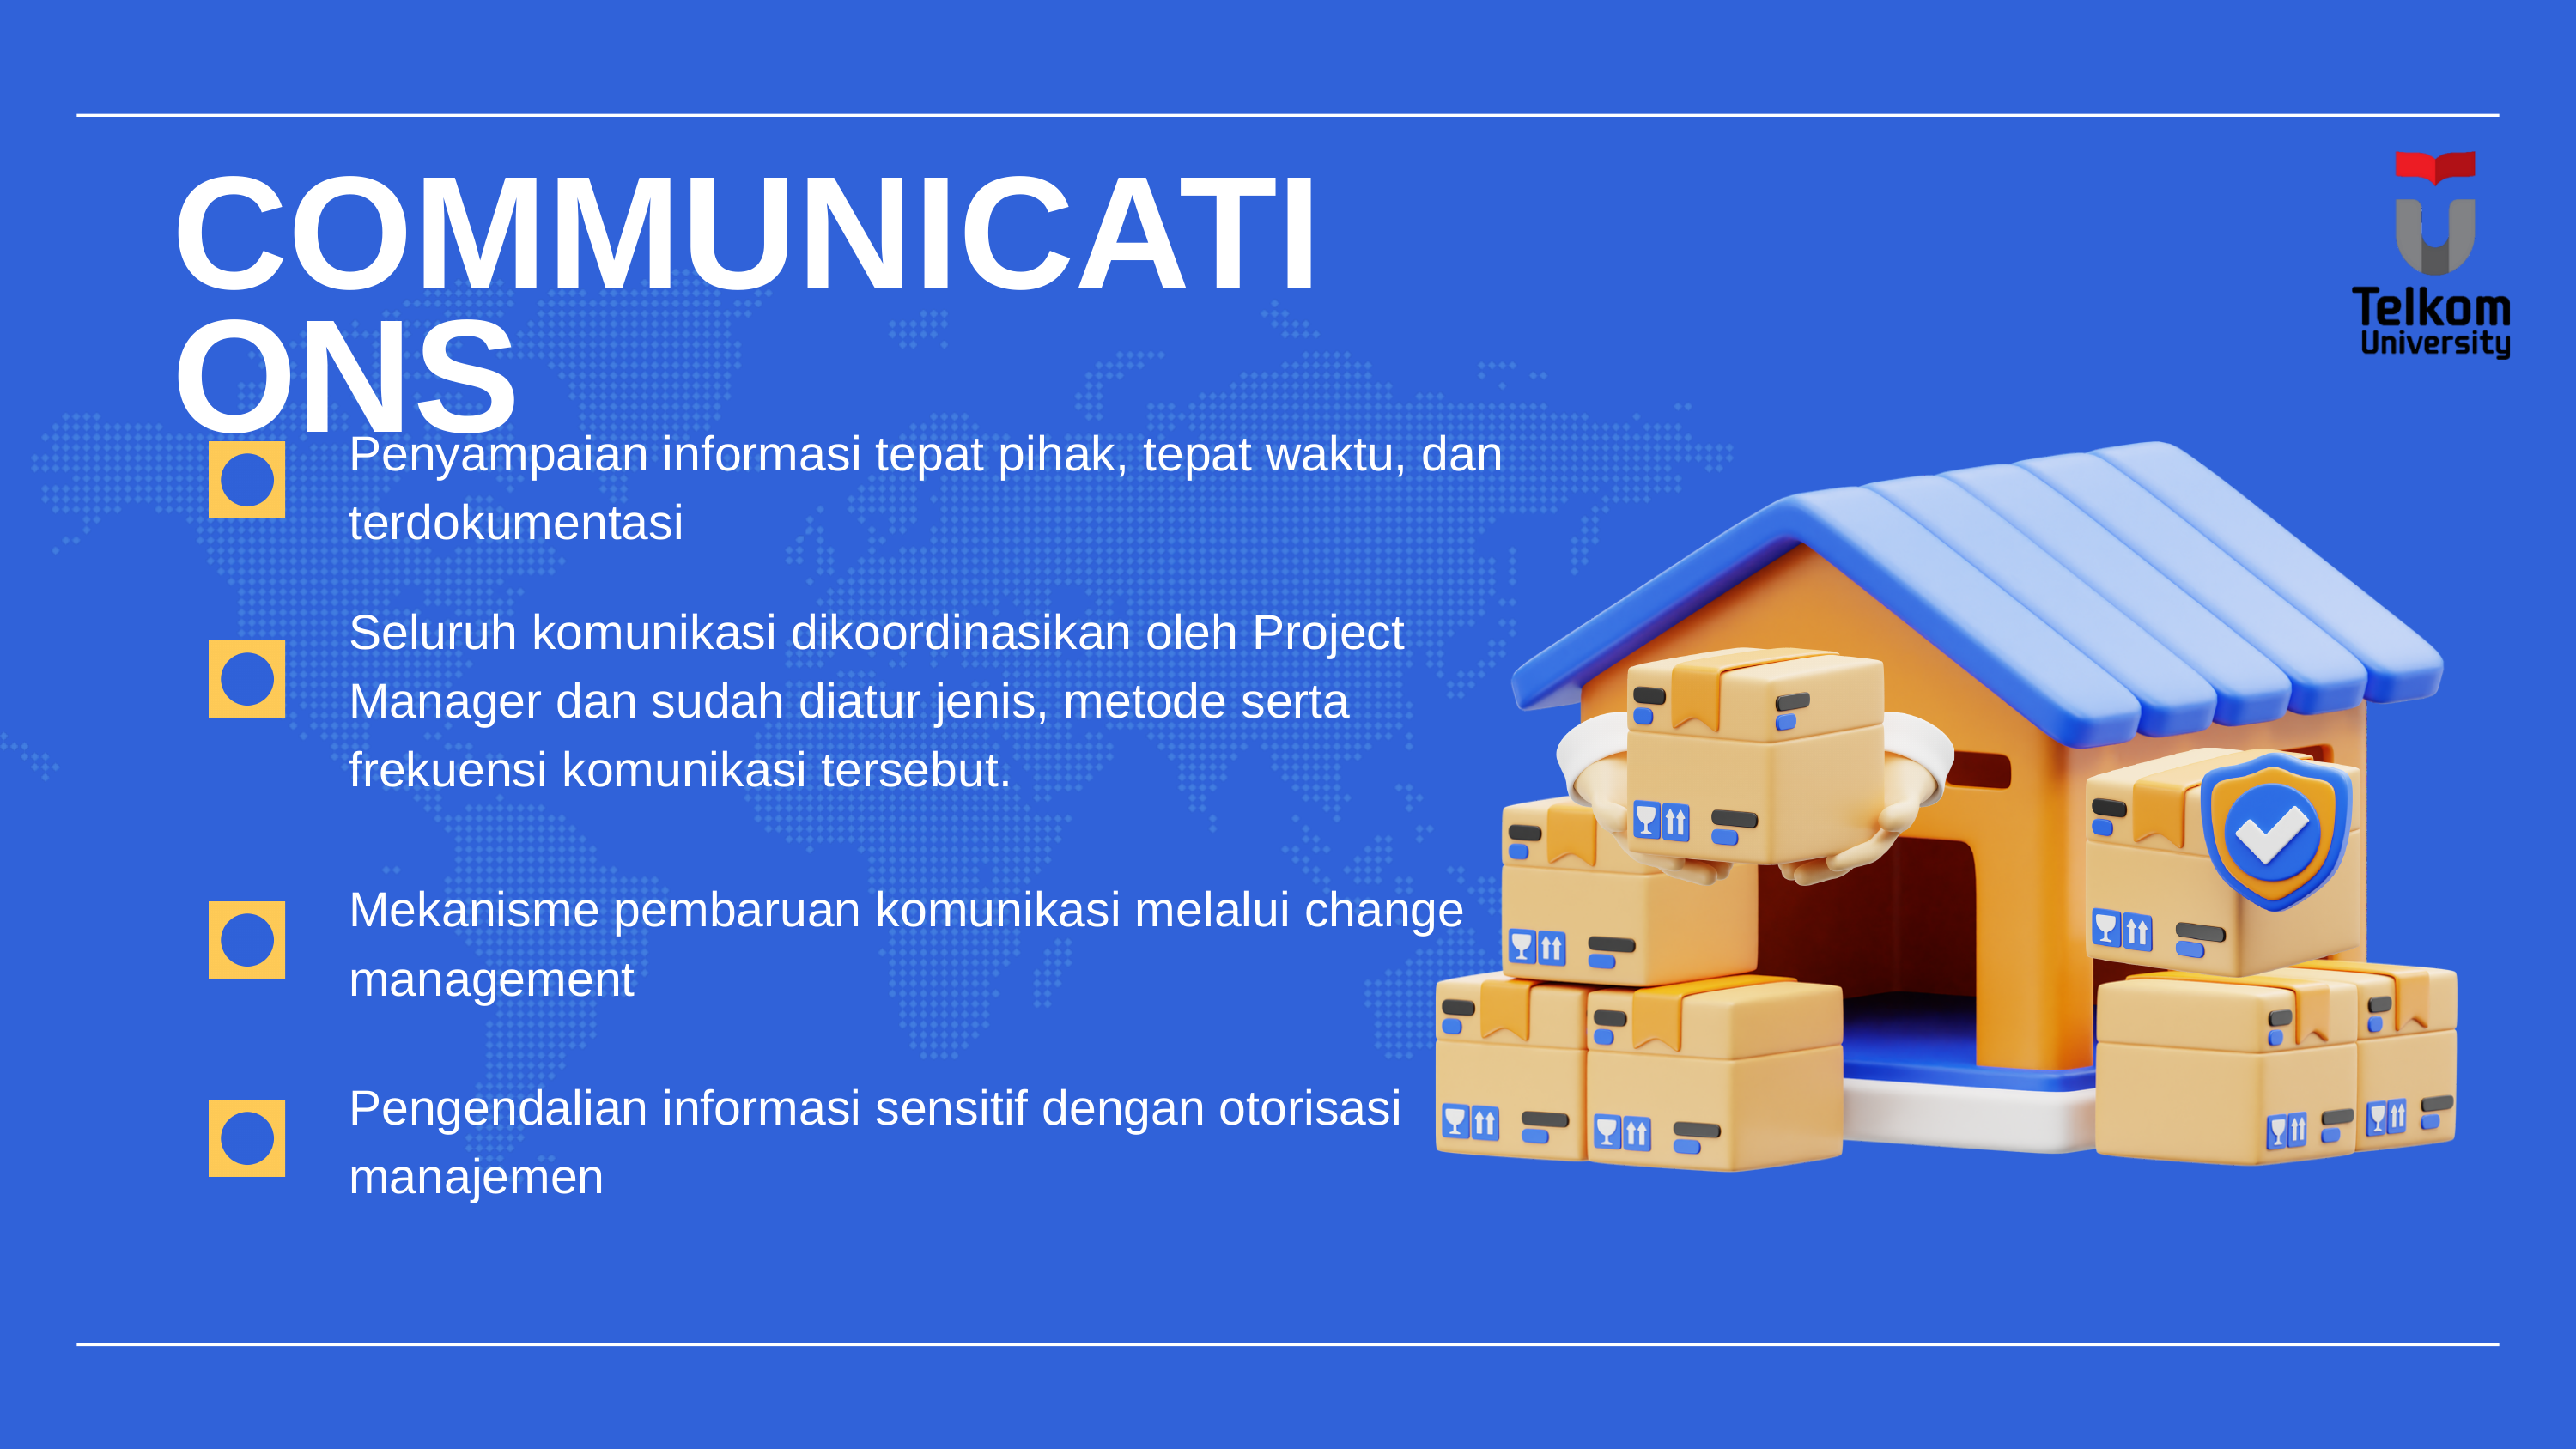

COMMUNICATIONS

Penyampaian informasi tepat pihak, tepat waktu, dan terdokumentasi

Seluruh komunikasi dikoordinasikan oleh Project Manager dan sudah diatur jenis, metode serta frekuensi komunikasi tersebut.

Mekanisme pembaruan komunikasi melalui change management

Pengendalian informasi sensitif dengan otorisasi manajemen